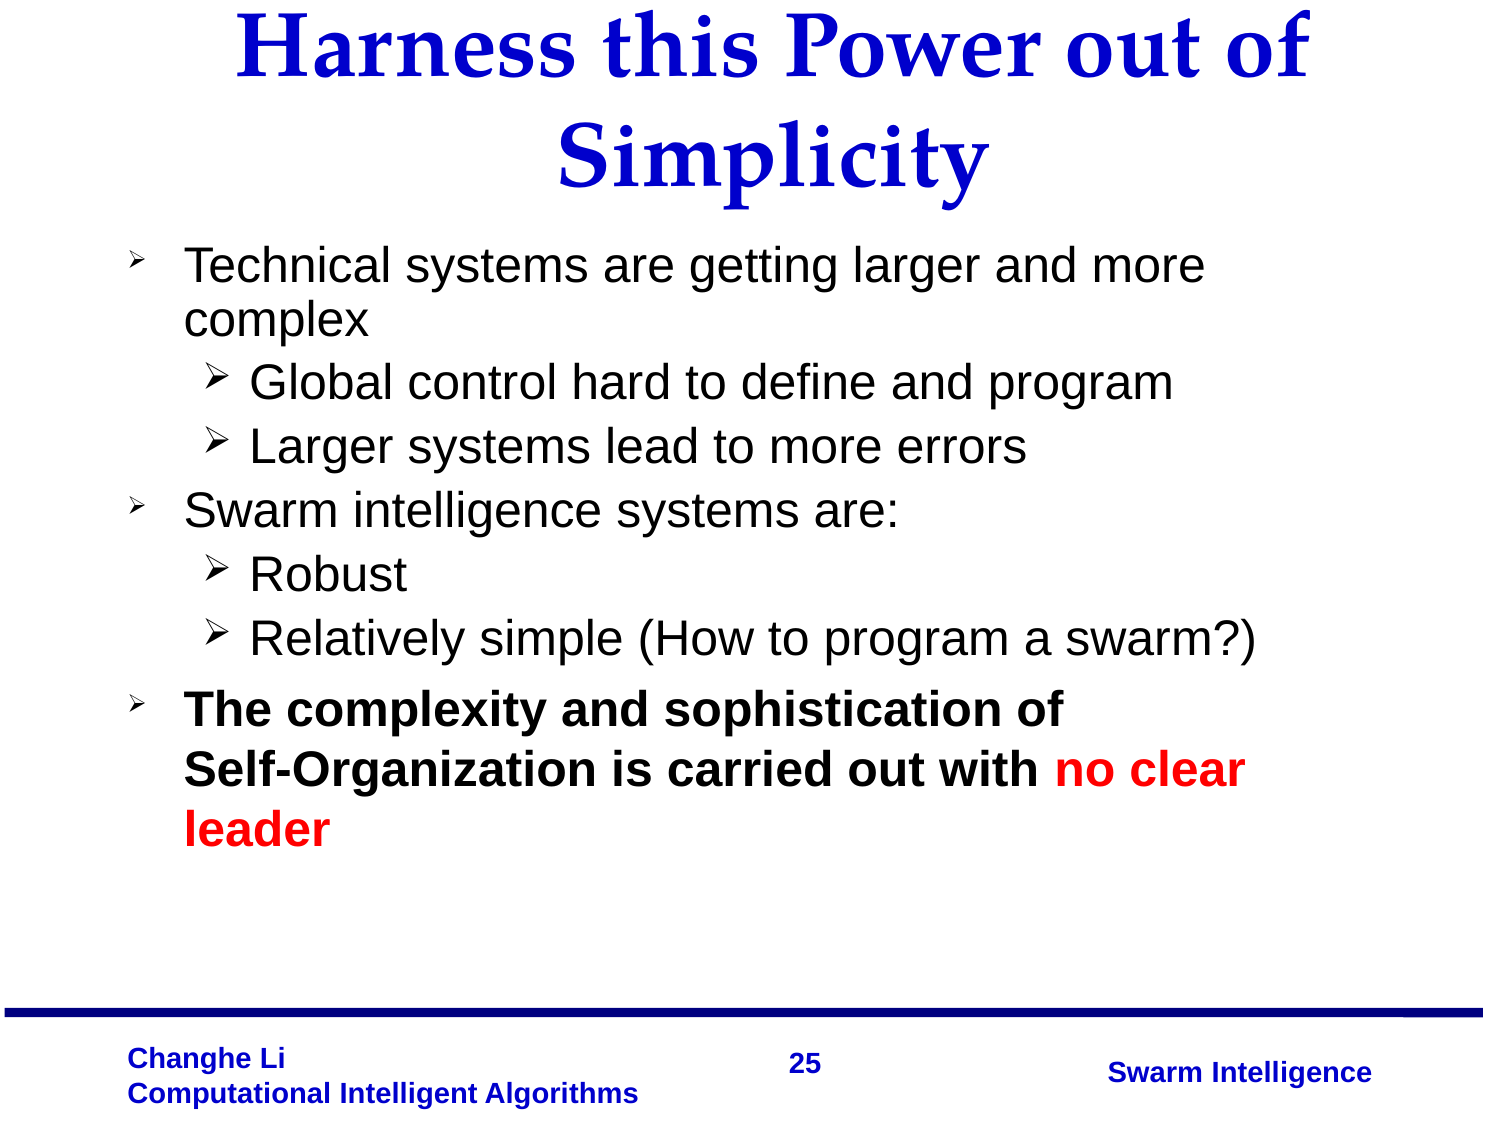

# Harness this Power out of Simplicity
Technical systems are getting larger and more complex
Global control hard to define and program
Larger systems lead to more errors
Swarm intelligence systems are:
Robust
Relatively simple (How to program a swarm?)
The complexity and sophistication of
Self-Organization is carried out with no clear leader